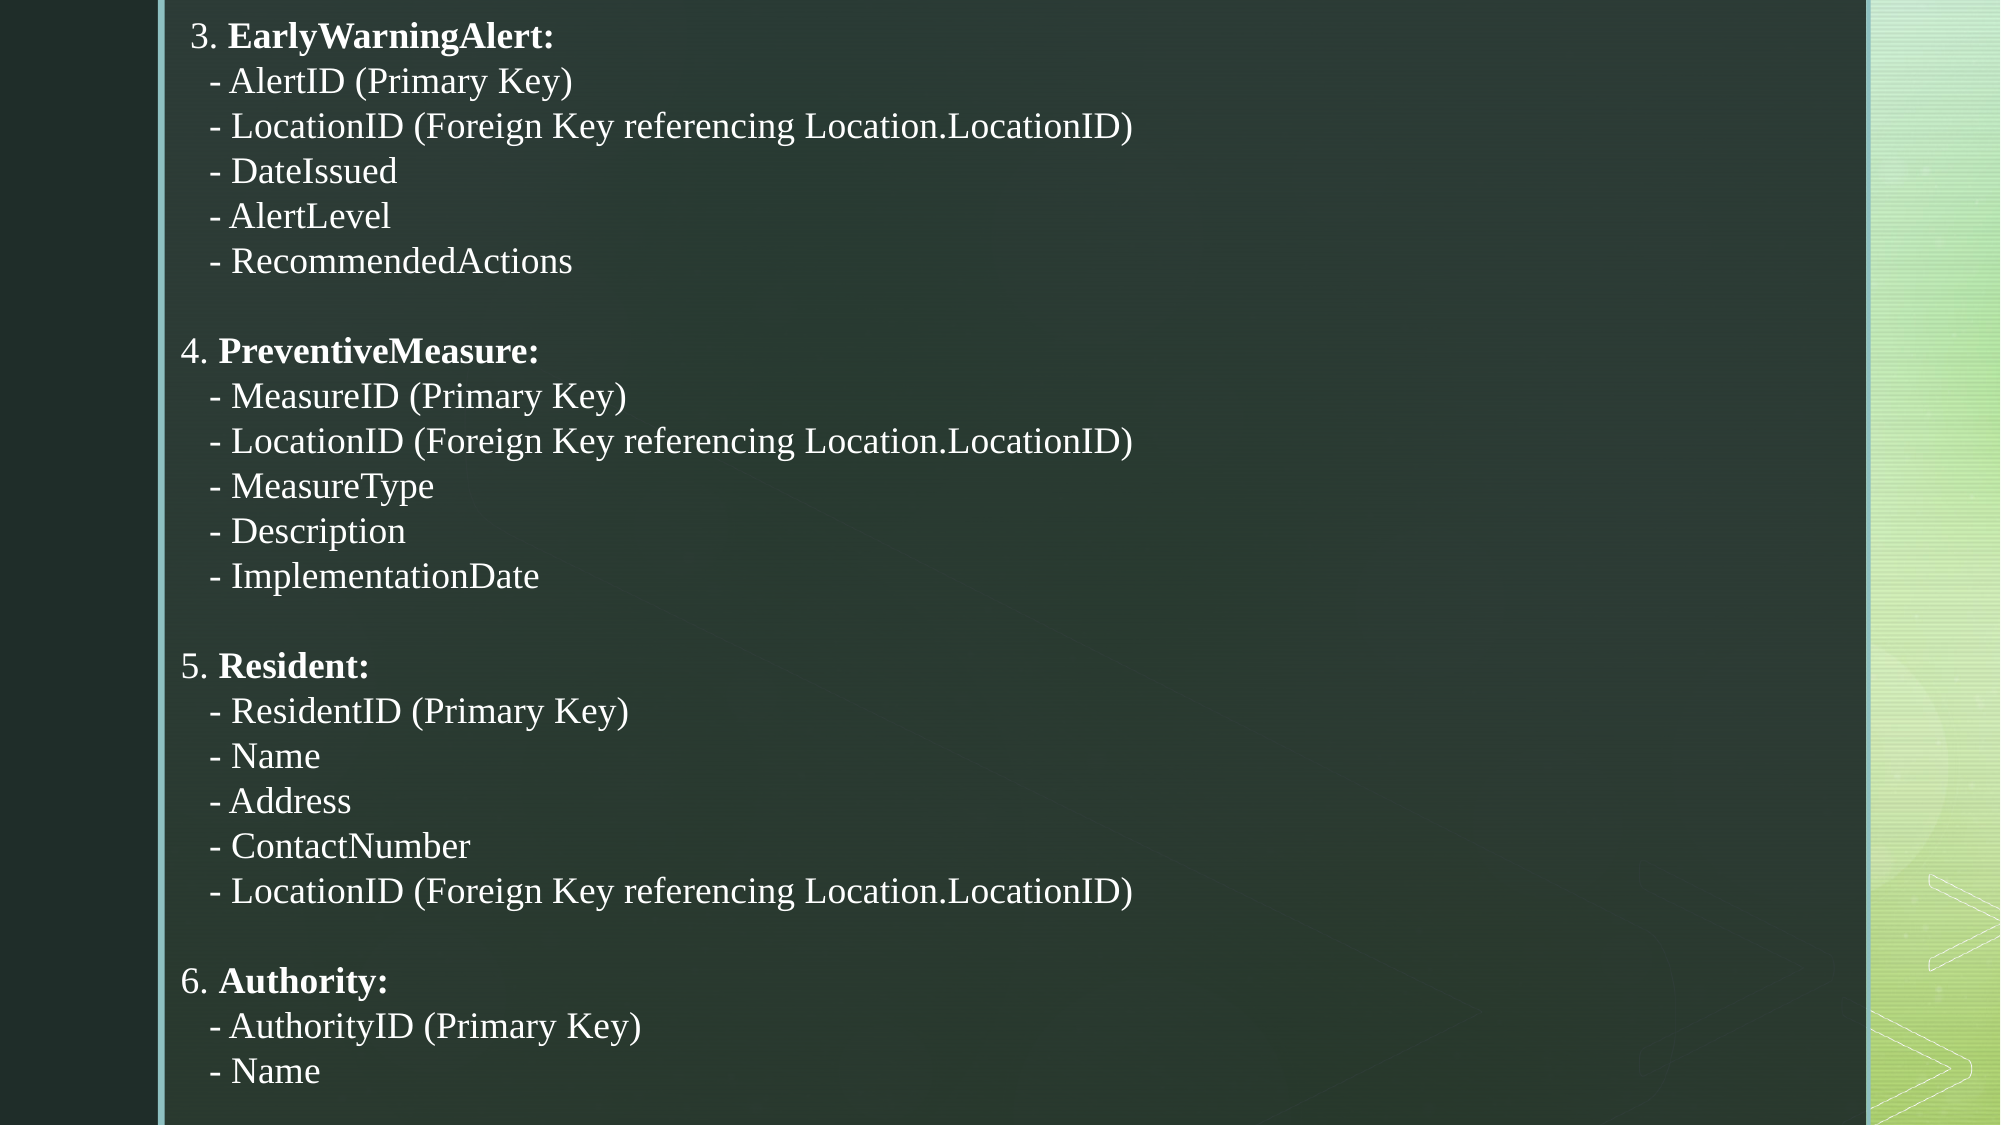

3. EarlyWarningAlert:
   - AlertID (Primary Key)
   - LocationID (Foreign Key referencing Location.LocationID)
   - DateIssued
   - AlertLevel
   - RecommendedActions

4. PreventiveMeasure:
   - MeasureID (Primary Key)
   - LocationID (Foreign Key referencing Location.LocationID)
   - MeasureType
   - Description
   - ImplementationDate

5. Resident:
   - ResidentID (Primary Key)
   - Name
   - Address
   - ContactNumber
   - LocationID (Foreign Key referencing Location.LocationID)

6. Authority:
   - AuthorityID (Primary Key)
   - Name